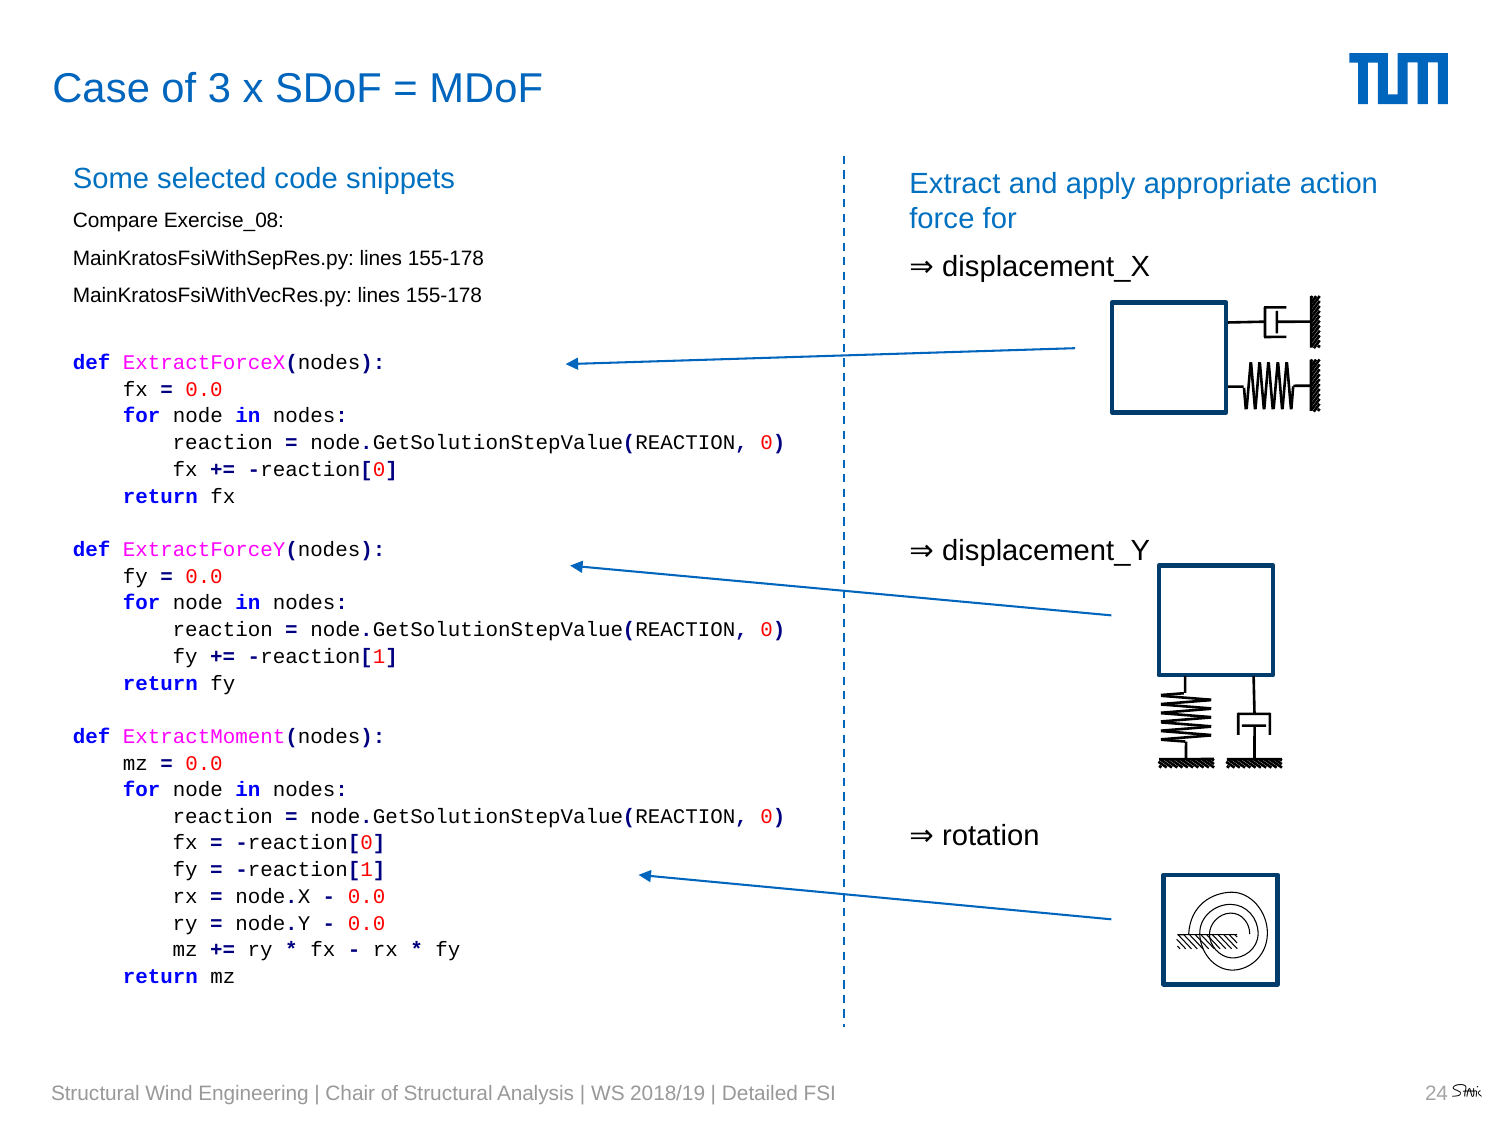

# Case of 3 x SDoF = MDoF
Some selected code snippets
Compare Exercise_08:
MainKratosFsiWithSepRes.py: lines 155-178
MainKratosFsiWithVecRes.py: lines 155-178
Extract and apply appropriate action force for
⇒ displacement_X

⇒ displacement_Y

⇒ rotation

def ExtractForceX(nodes):
    fx = 0.0
    for node in nodes:
        reaction = node.GetSolutionStepValue(REACTION, 0)
        fx += -reaction[0]
    return fx

def ExtractForceY(nodes):
    fy = 0.0
    for node in nodes:
        reaction = node.GetSolutionStepValue(REACTION, 0)
        fy += -reaction[1]
    return fy

def ExtractMoment(nodes):
    mz = 0.0
    for node in nodes:
        reaction = node.GetSolutionStepValue(REACTION, 0)
        fx = -reaction[0]
        fy = -reaction[1]
        rx = node.X - 0.0
        ry = node.Y - 0.0
        mz += ry * fx - rx * fy
    return mz

24